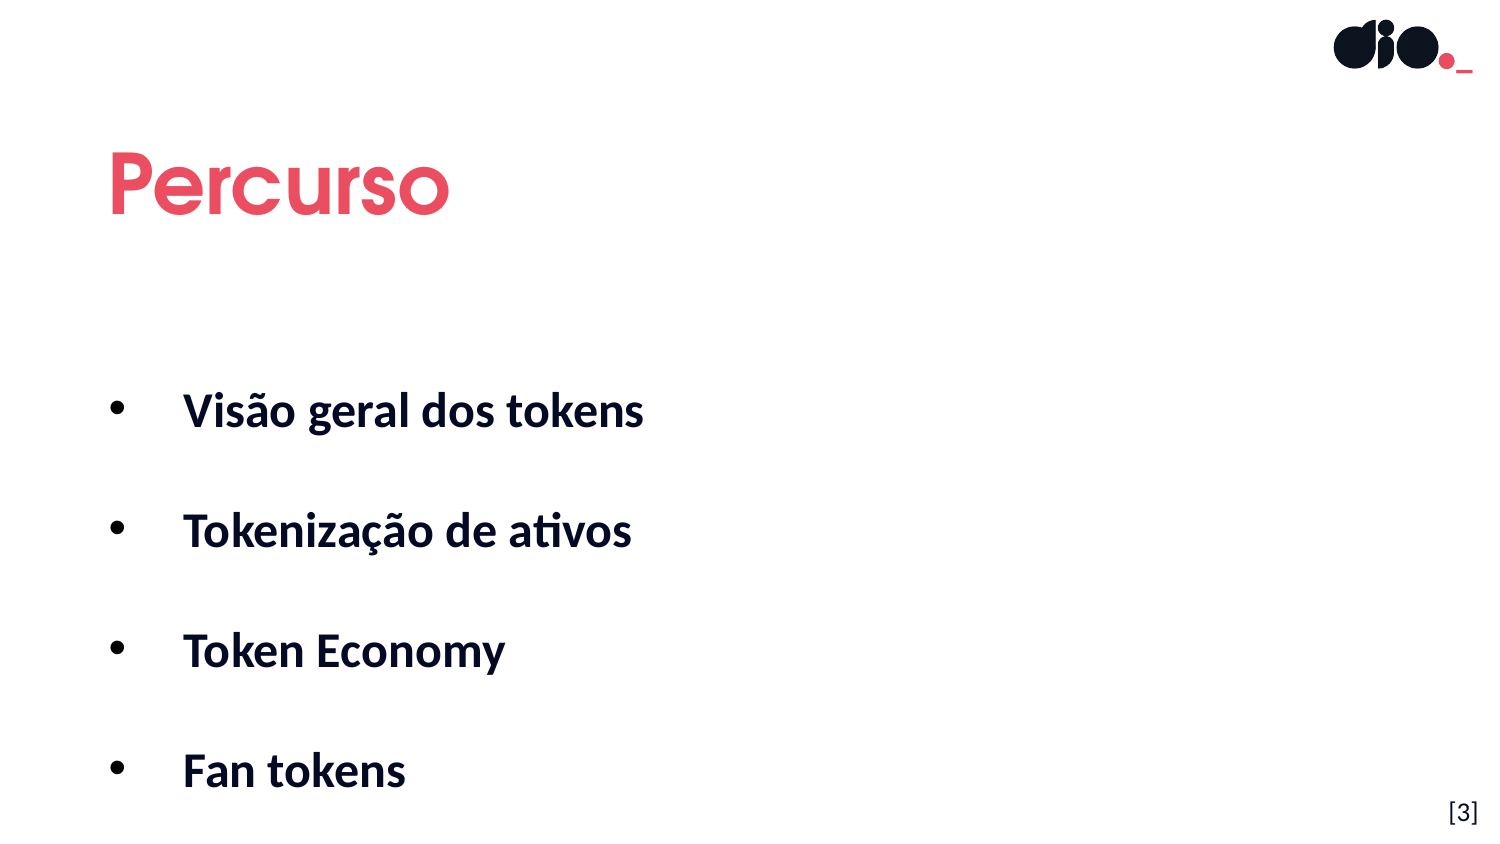

Percurso
Visão geral dos tokens
Tokenização de ativos
Token Economy
Fan tokens

[3]